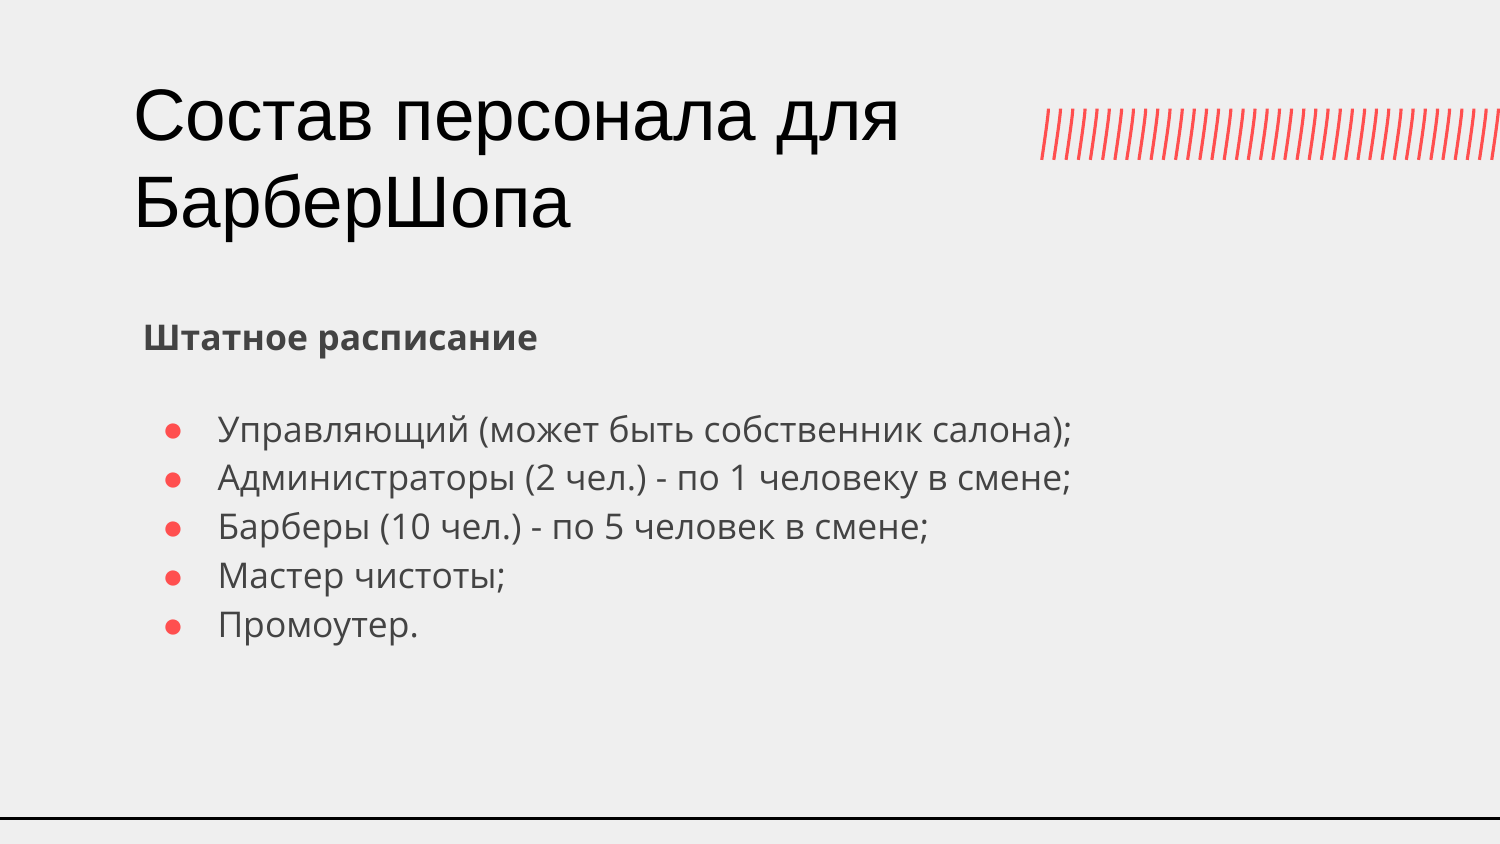

# Состав персонала для БарберШопа
Штатное расписание
Управляющий (может быть собственник салона);
Администраторы (2 чел.) - по 1 человеку в смене;
Барберы (10 чел.) - по 5 человек в смене;
Мастер чистоты;
Промоутер.